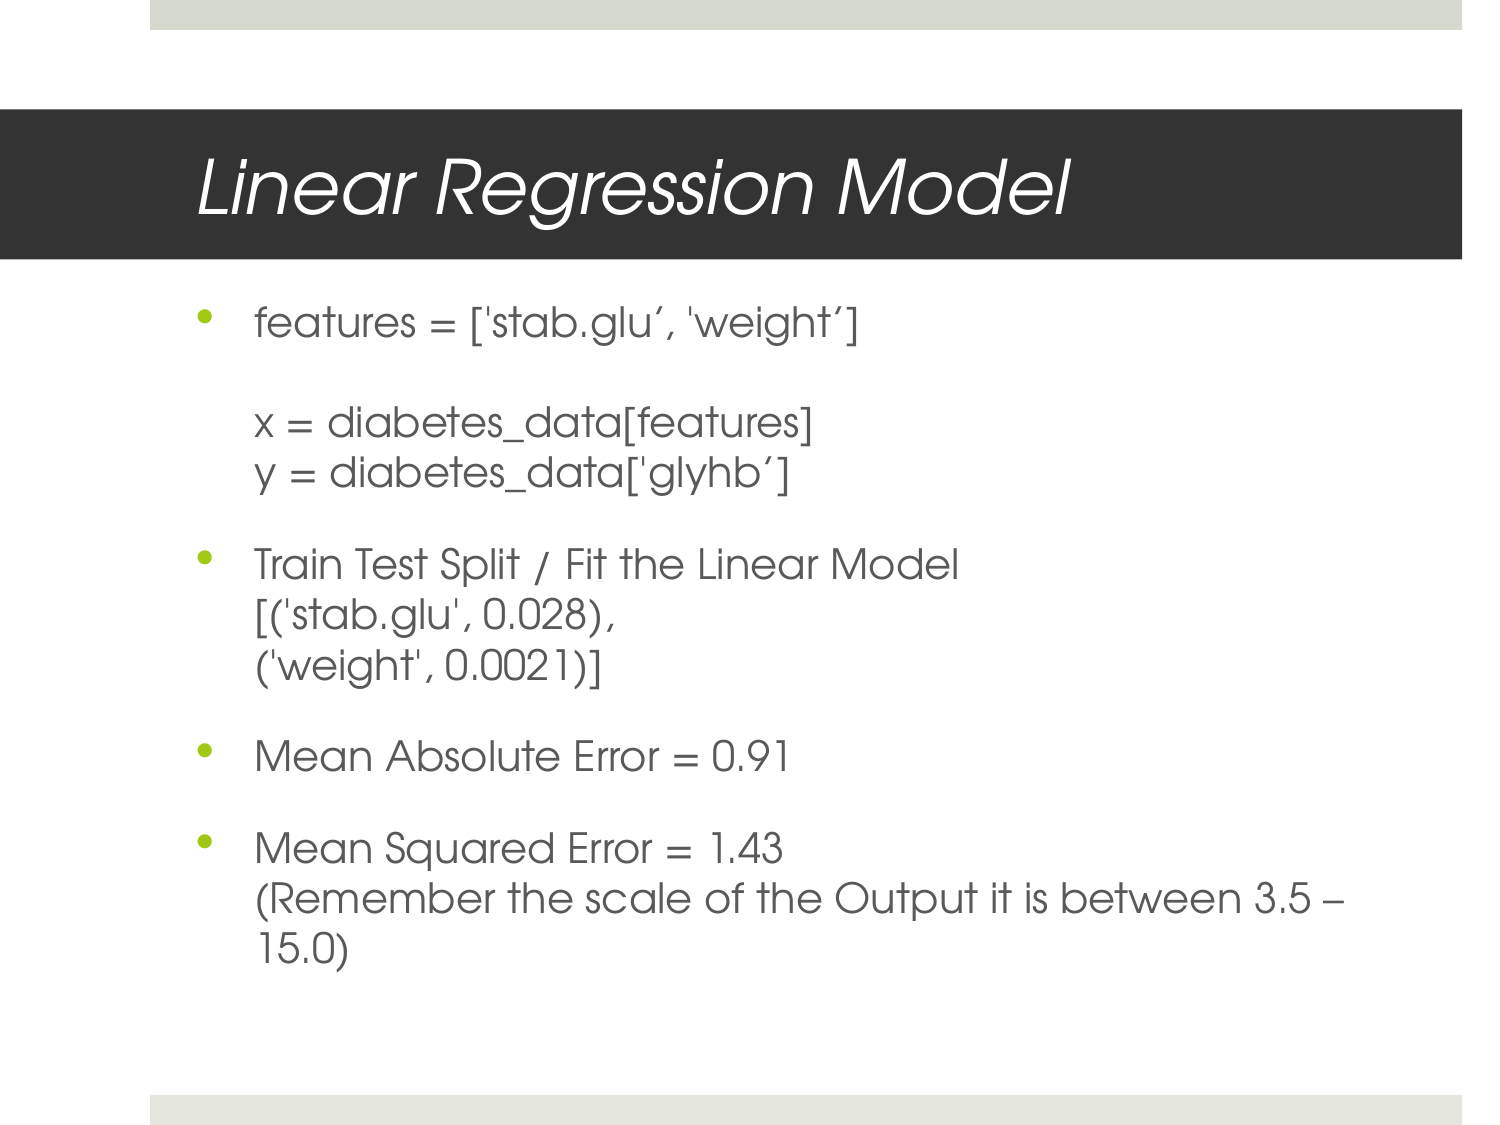

# Linear Regression Model
features = ['stab.glu’, 'weight’]
x = diabetes_data[features]
y = diabetes_data['glyhb’]
Train Test Split / Fit the Linear Model
[('stab.glu', 0.028),
('weight', 0.0021)]
Mean Absolute Error = 0.91
Mean Squared Error = 1.43
(Remember the scale of the Output it is between 3.5 – 15.0)